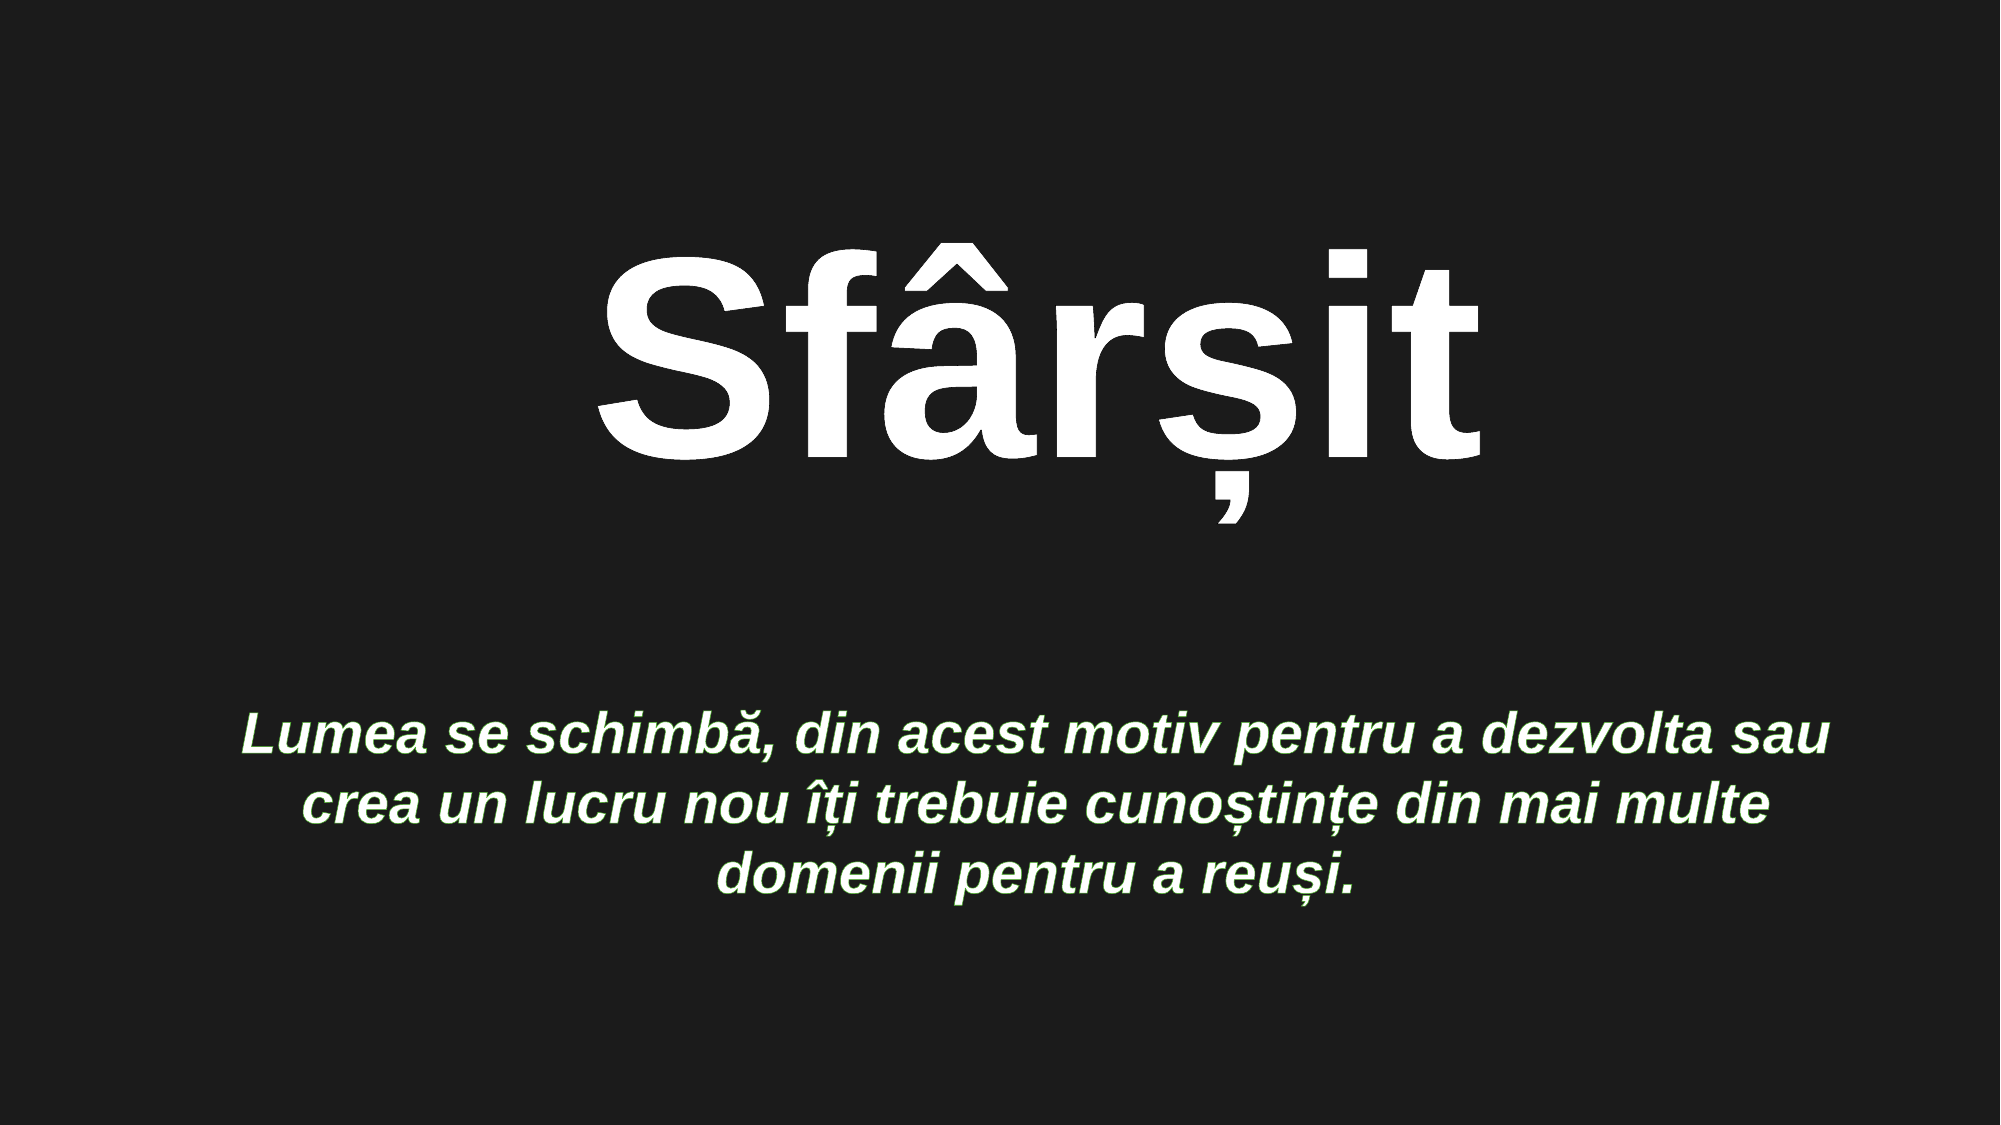

Sfârșit
Lumea se schimbă, din acest motiv pentru a dezvolta sau crea un lucru nou îți trebuie cunoștințe din mai multe domenii pentru a reuși.